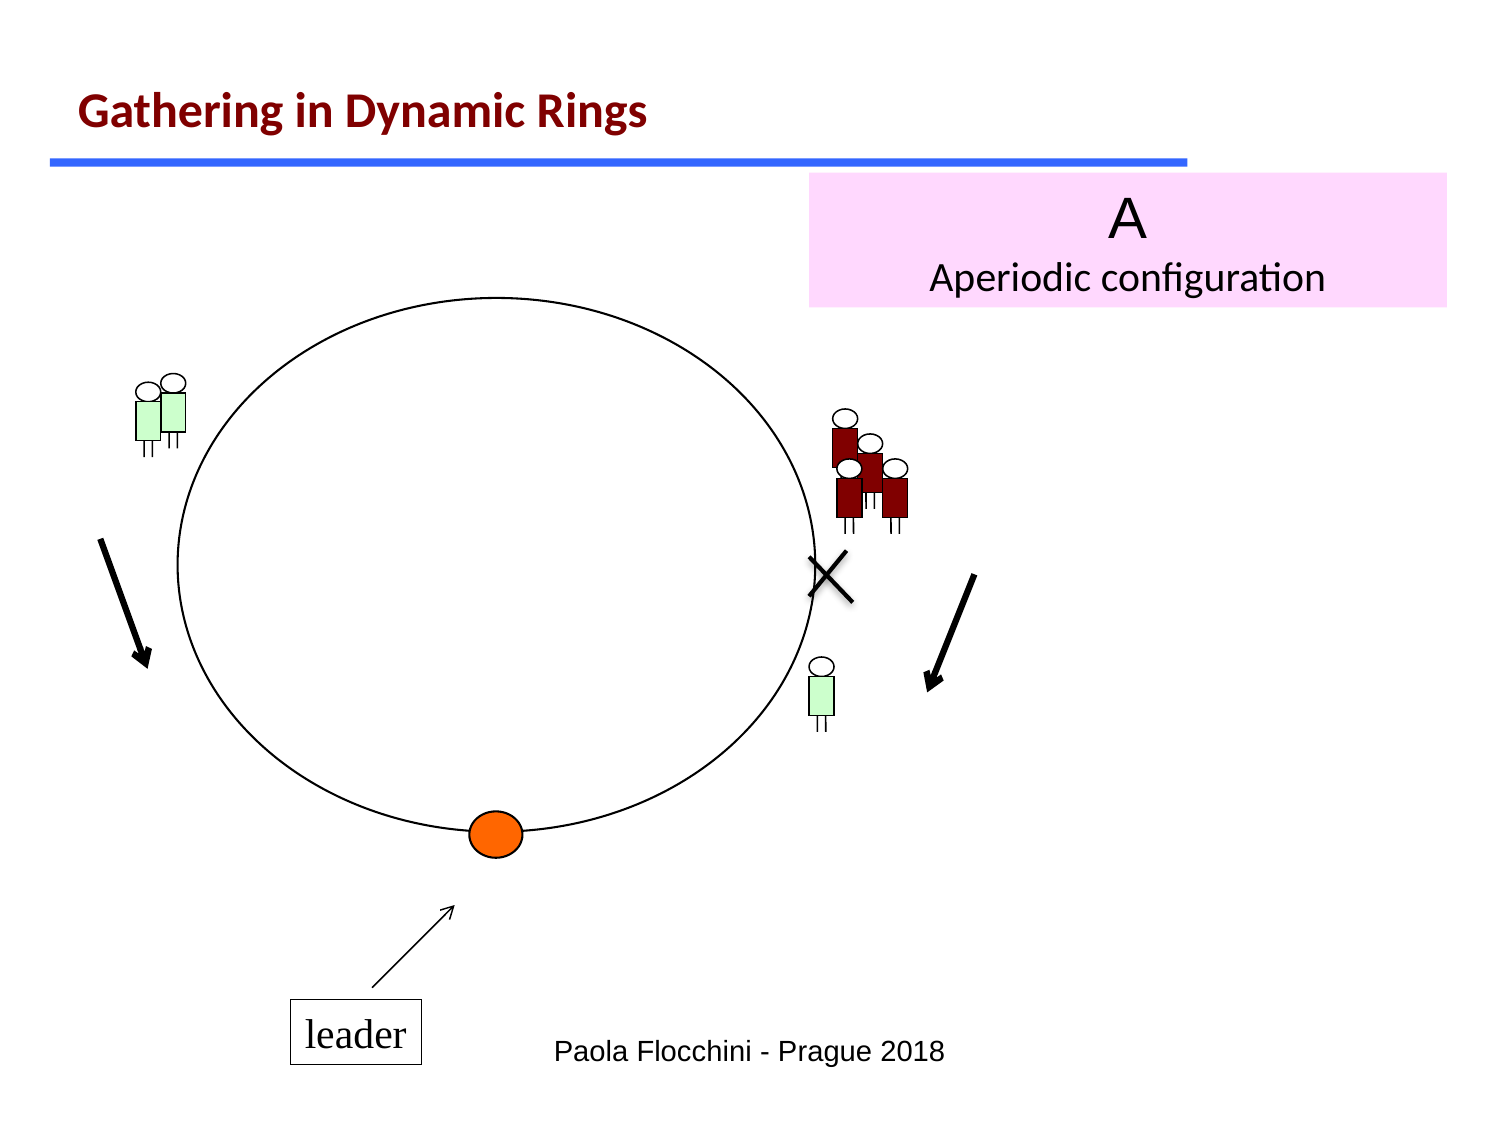

Gathering in Dynamic Rings

A
Aperiodic configuration

leader
Paola Flocchini - Prague 2018